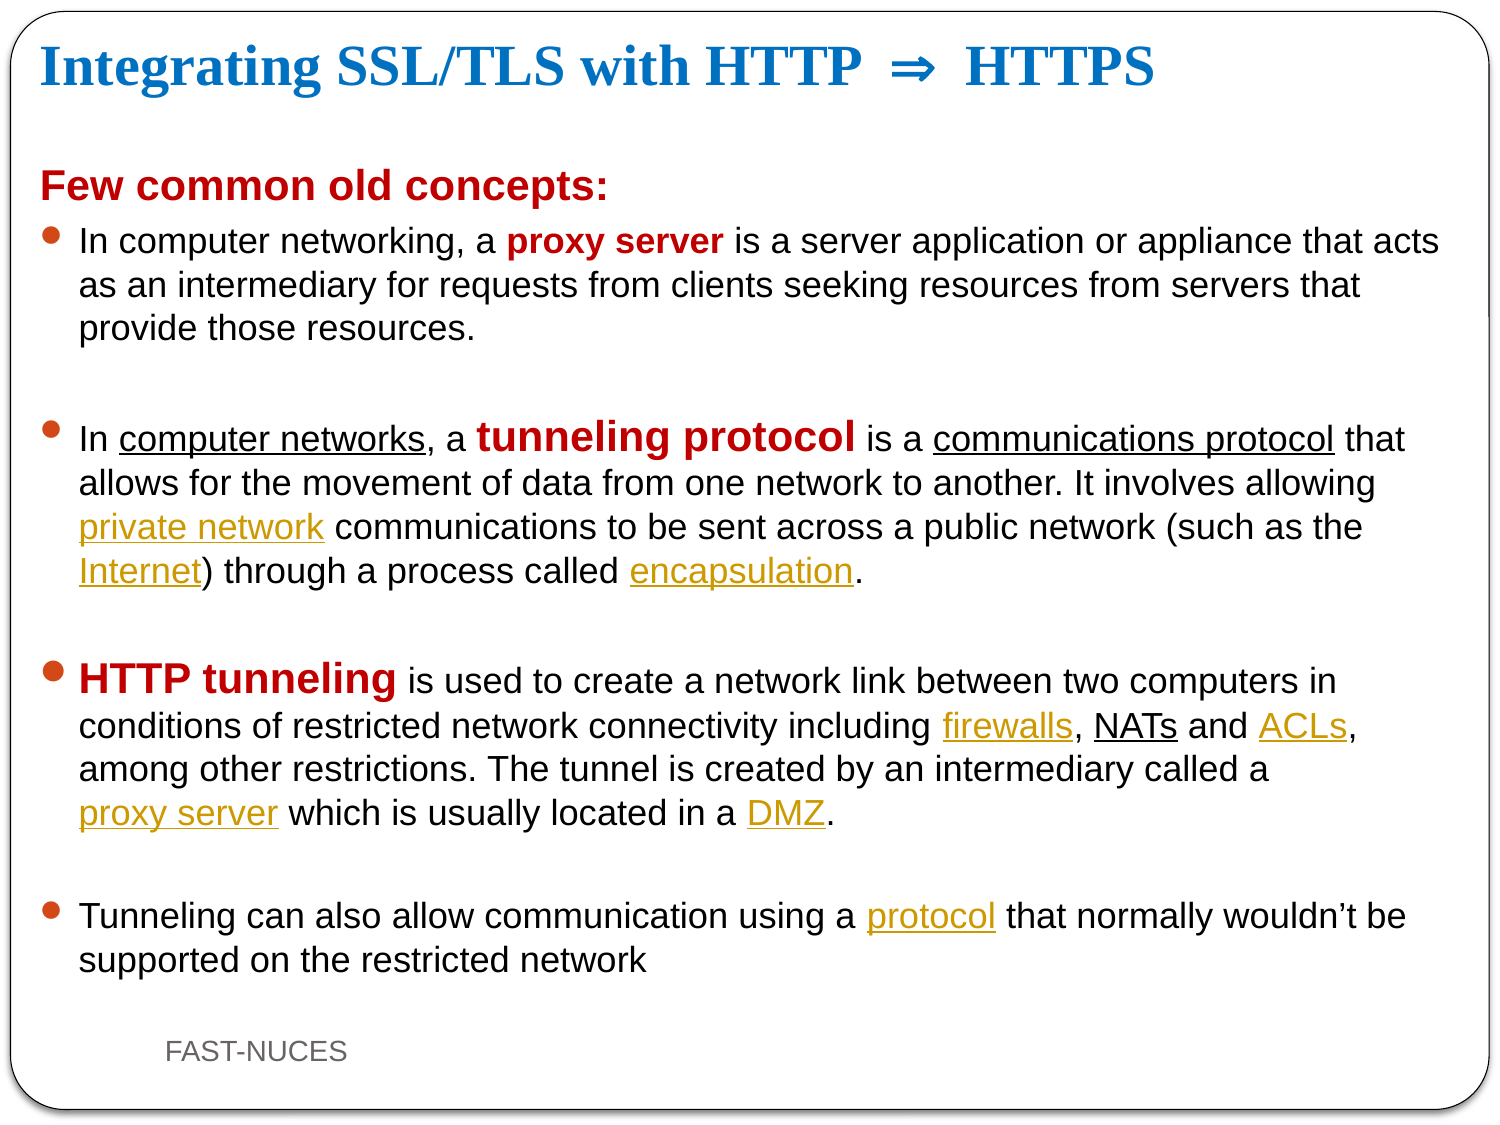

# Integrating SSL/TLS with HTTP  ⇒  HTTPS
Few common old concepts:
In computer networking, a proxy server is a server application or appliance that acts as an intermediary for requests from clients seeking resources from servers that provide those resources.

In computer networks, a tunneling protocol is a communications protocol that allows for the movement of data from one network to another. It involves allowing private network communications to be sent across a public network (such as the Internet) through a process called encapsulation.

HTTP tunneling is used to create a network link between two computers in conditions of restricted network connectivity including firewalls, NATs and ACLs, among other restrictions. The tunnel is created by an intermediary called a proxy server which is usually located in a DMZ.

Tunneling can also allow communication using a protocol that normally wouldn’t be supported on the restricted network

FAST-NUCES